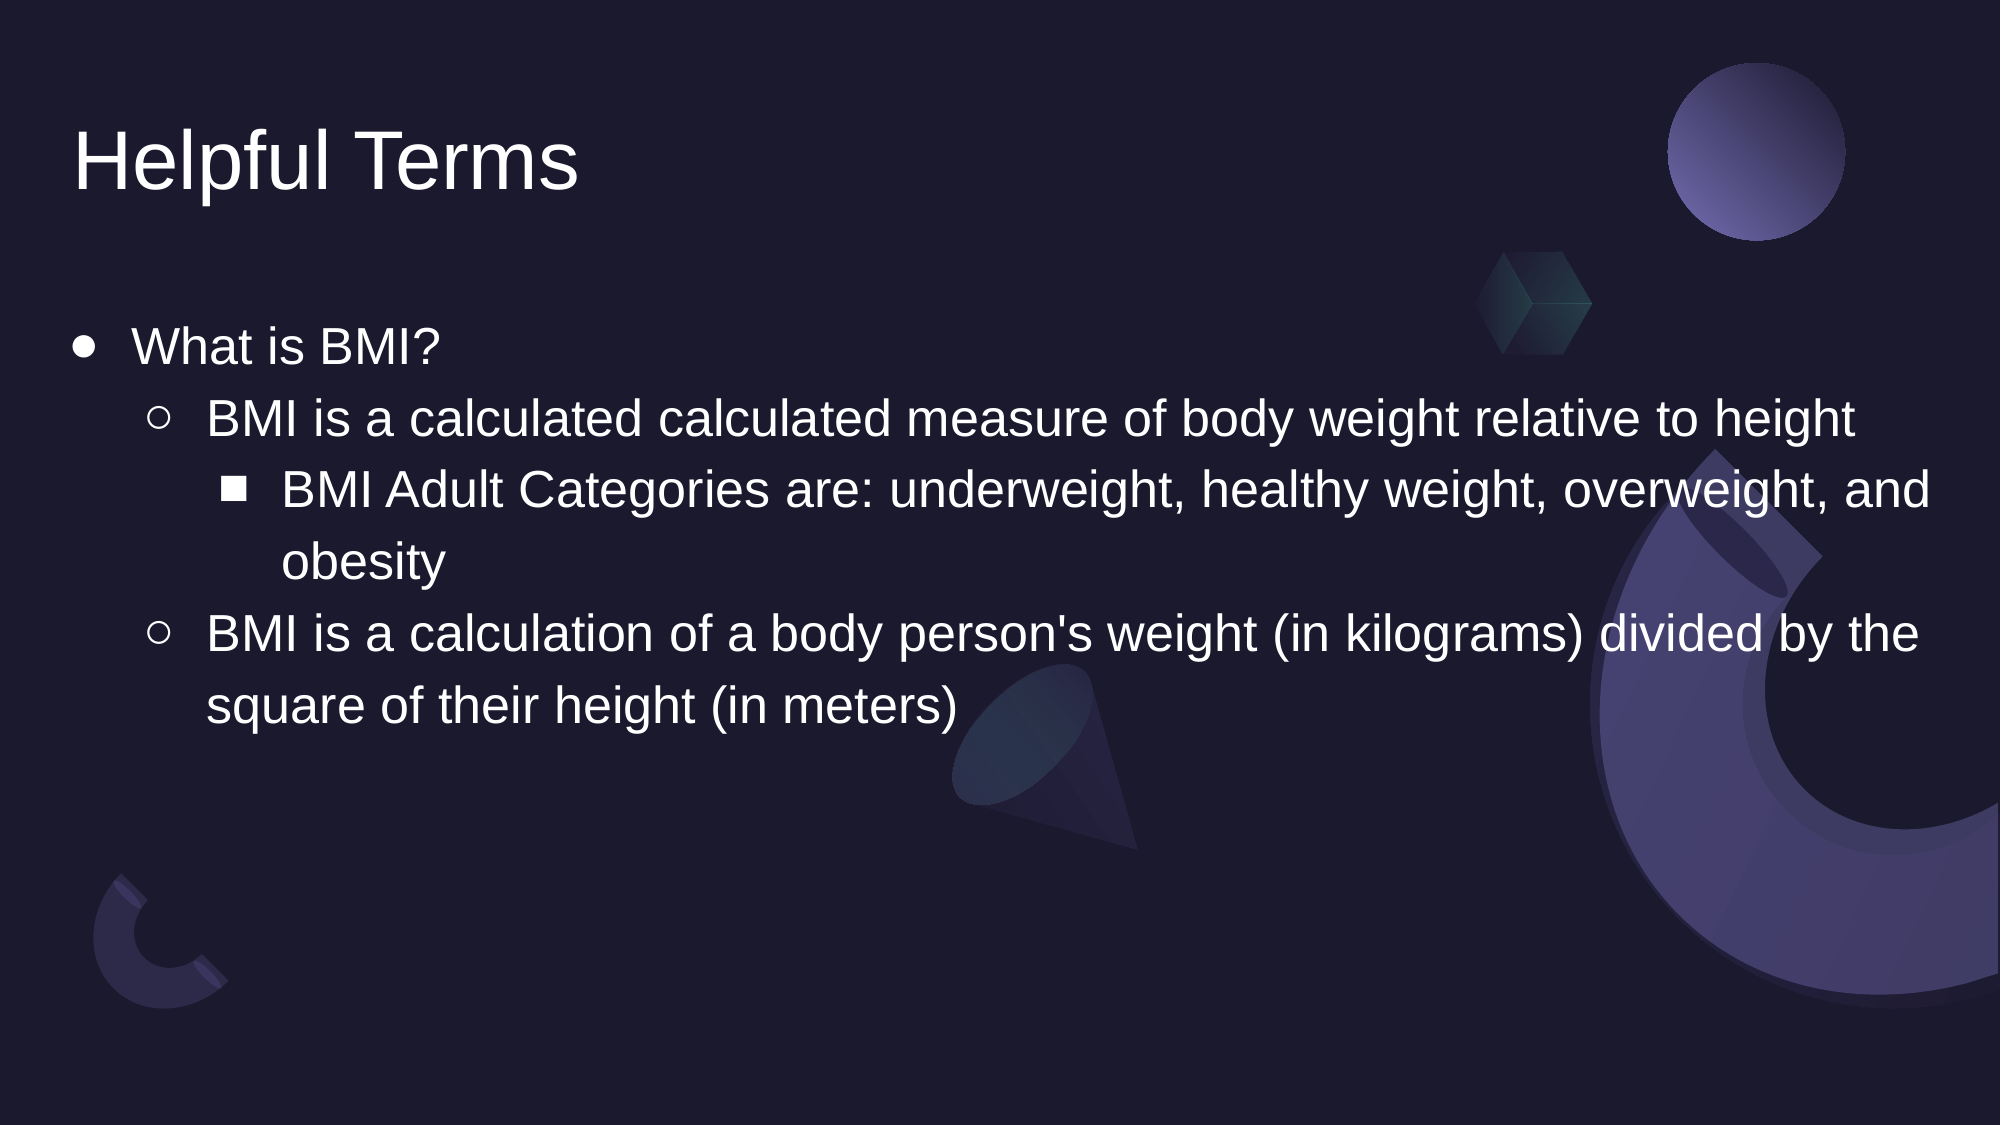

# Helpful Terms
What is BMI?
BMI is a calculated calculated measure of body weight relative to height
BMI Adult Categories are: underweight, healthy weight, overweight, and obesity
BMI is a calculation of a body person's weight (in kilograms) divided by the square of their height (in meters)